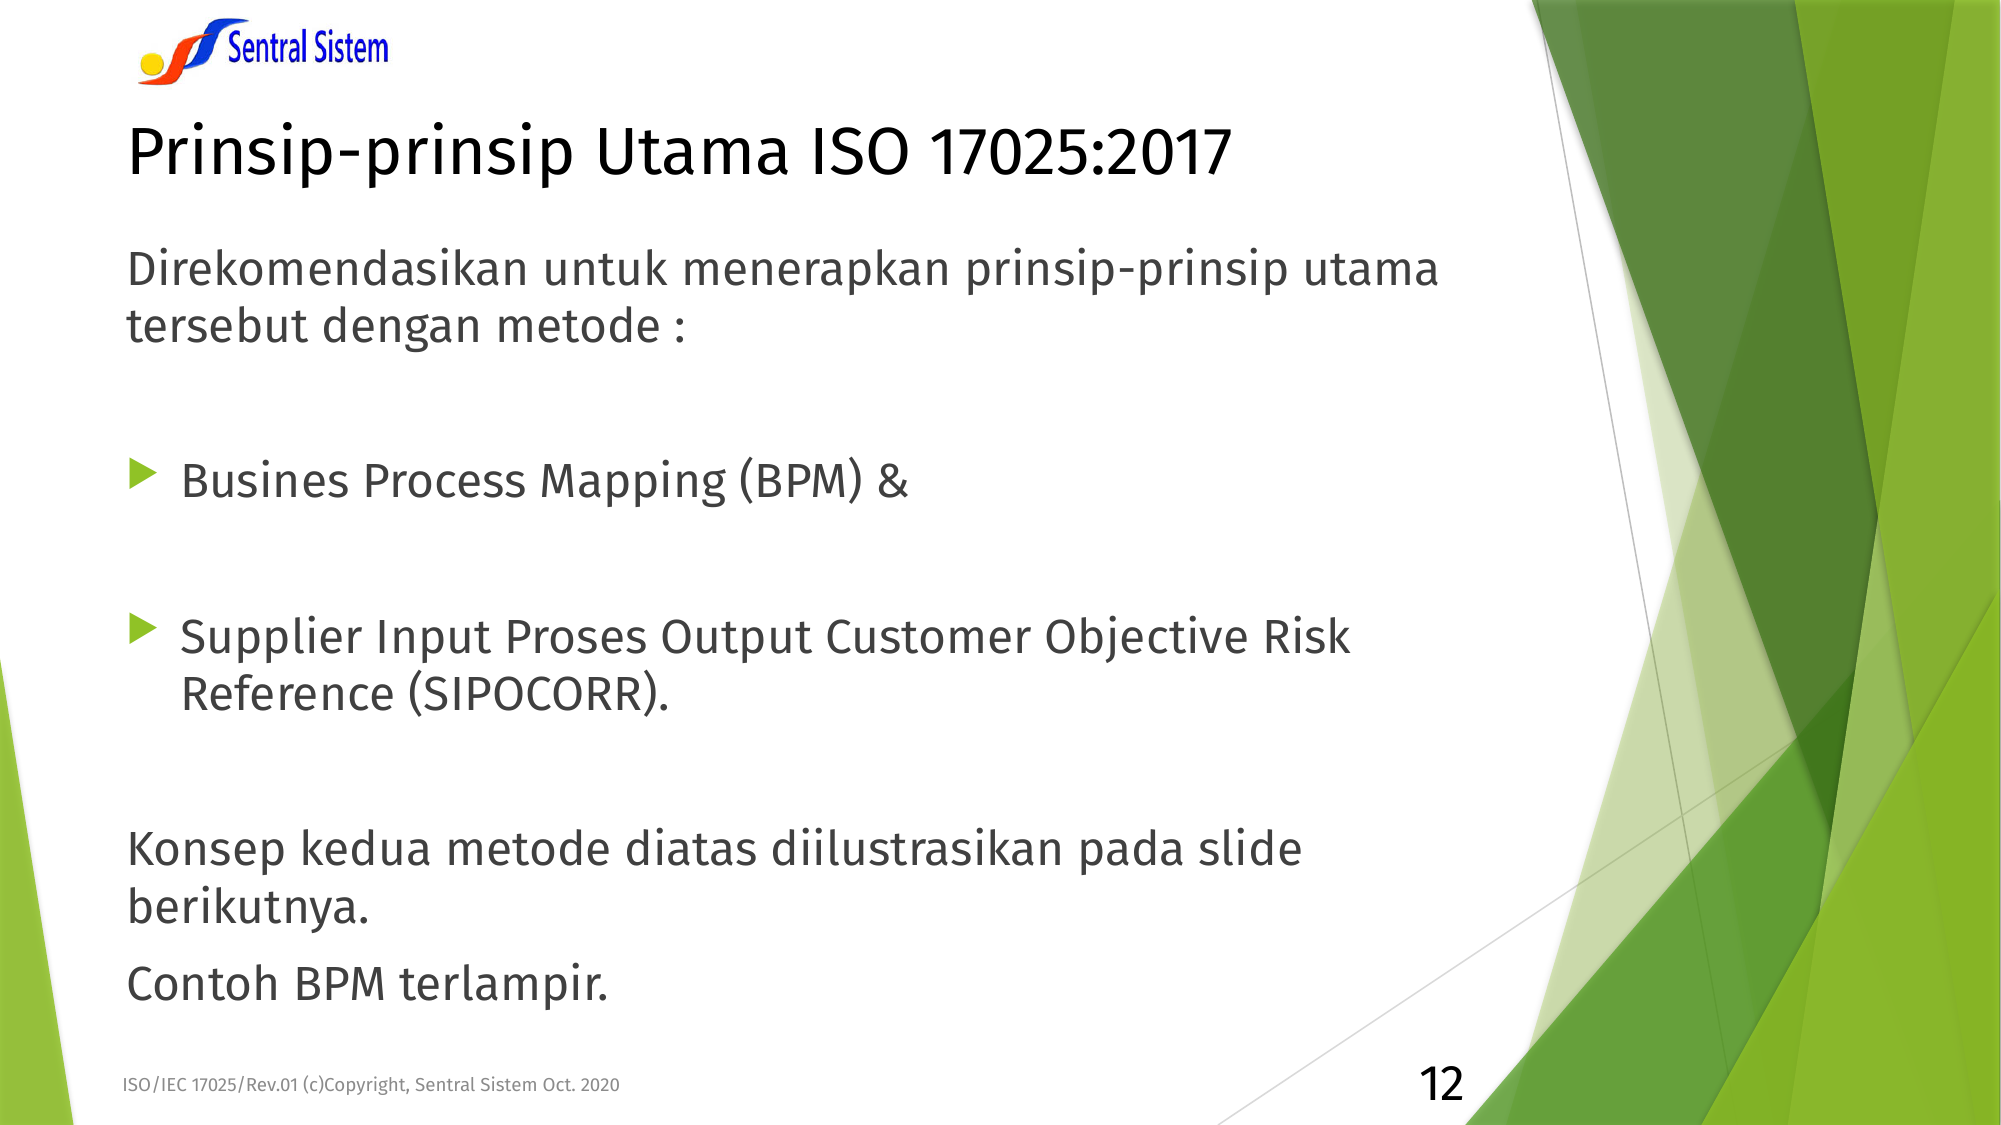

# Prinsip-prinsip Utama ISO 17025:2017
Direkomendasikan untuk menerapkan prinsip-prinsip utama tersebut dengan metode :

Busines Process Mapping (BPM) &

Supplier Input Proses Output Customer Objective Risk Reference (SIPOCORR).

Konsep kedua metode diatas diilustrasikan pada slide berikutnya.
Contoh BPM terlampir.

12
ISO/IEC 17025/Rev.01 (c)Copyright, Sentral Sistem Oct. 2020